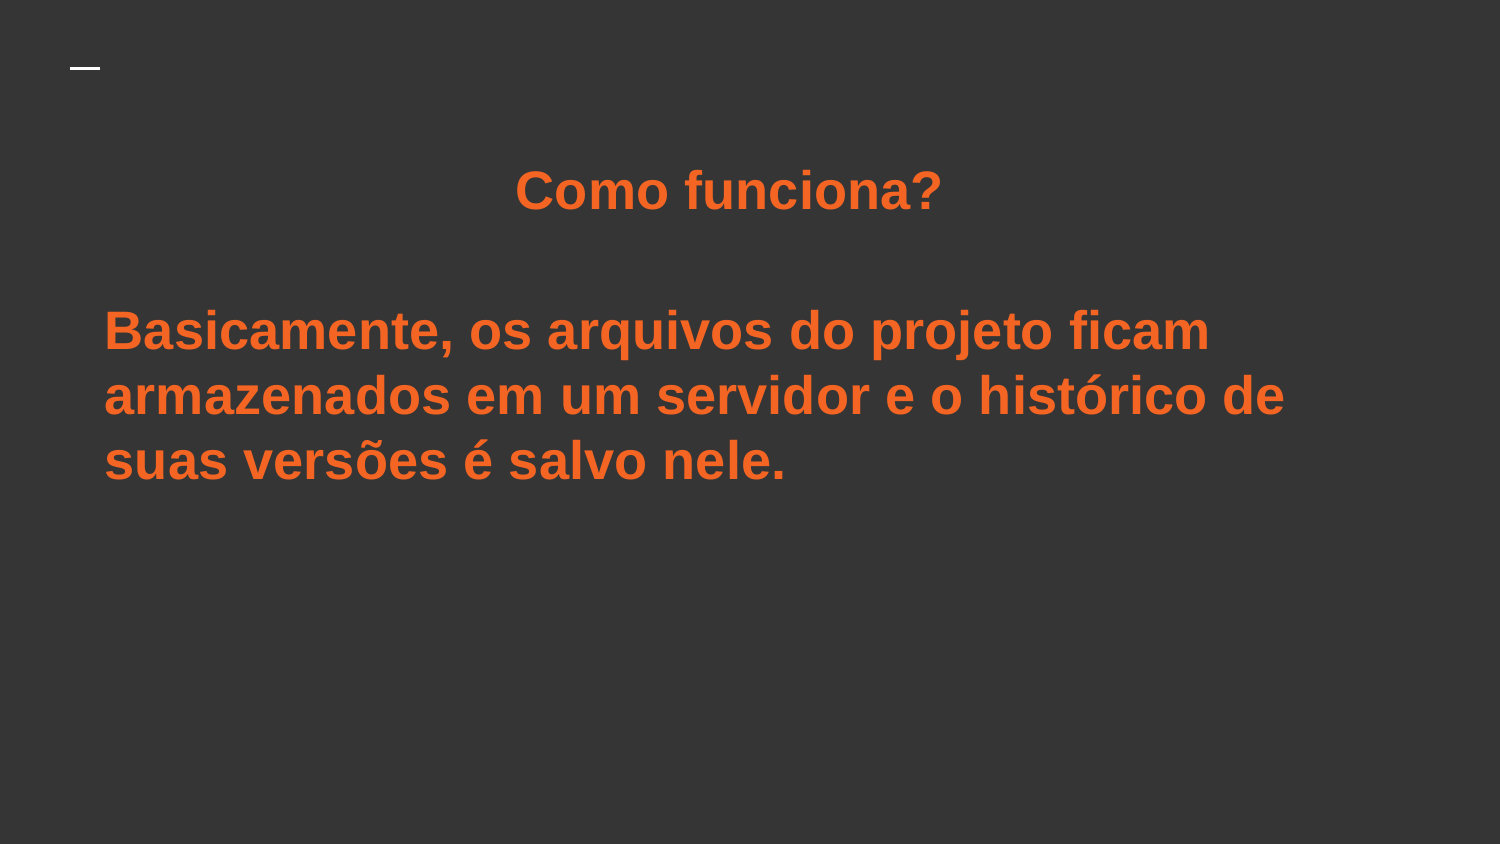

# Como funciona?
Basicamente, os arquivos do projeto ficam armazenados em um servidor e o histórico de suas versões é salvo nele.